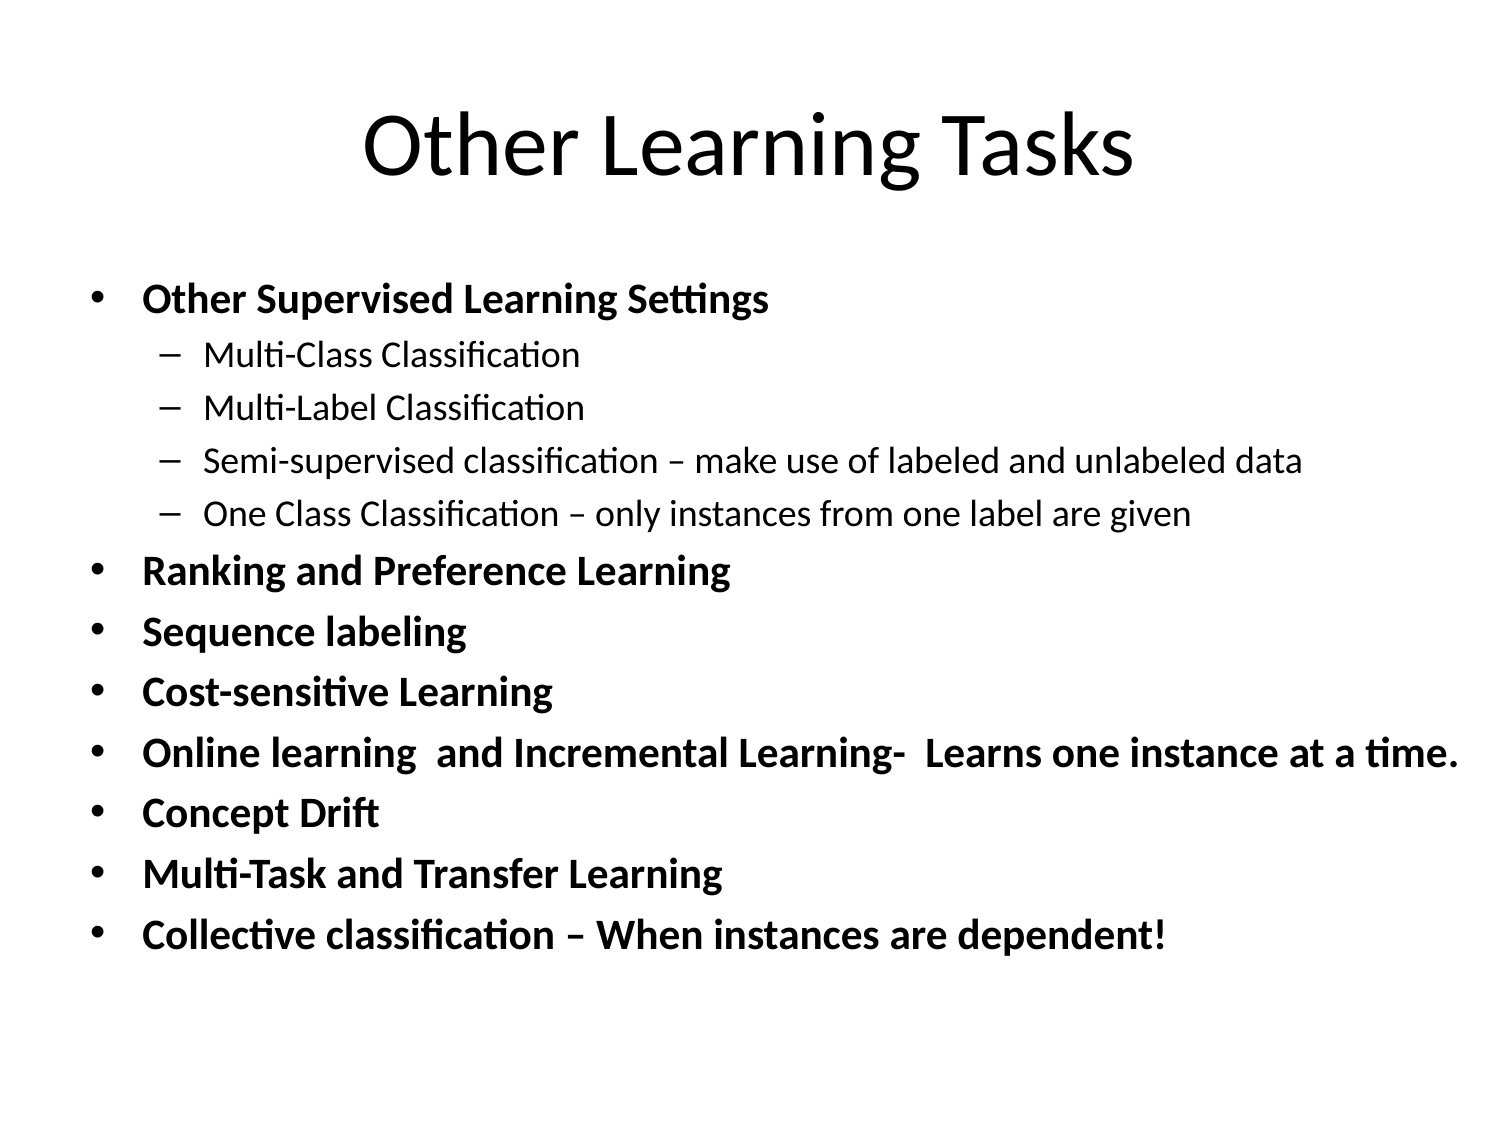

# Other Learning Tasks
Other Supervised Learning Settings
Multi-Class Classification
Multi-Label Classification
Semi-supervised classification – make use of labeled and unlabeled data
One Class Classification – only instances from one label are given
Ranking and Preference Learning
Sequence labeling
Cost-sensitive Learning
Online learning  and Incremental Learning-  Learns one instance at a time.
Concept Drift
Multi-Task and Transfer Learning
Collective classification – When instances are dependent!